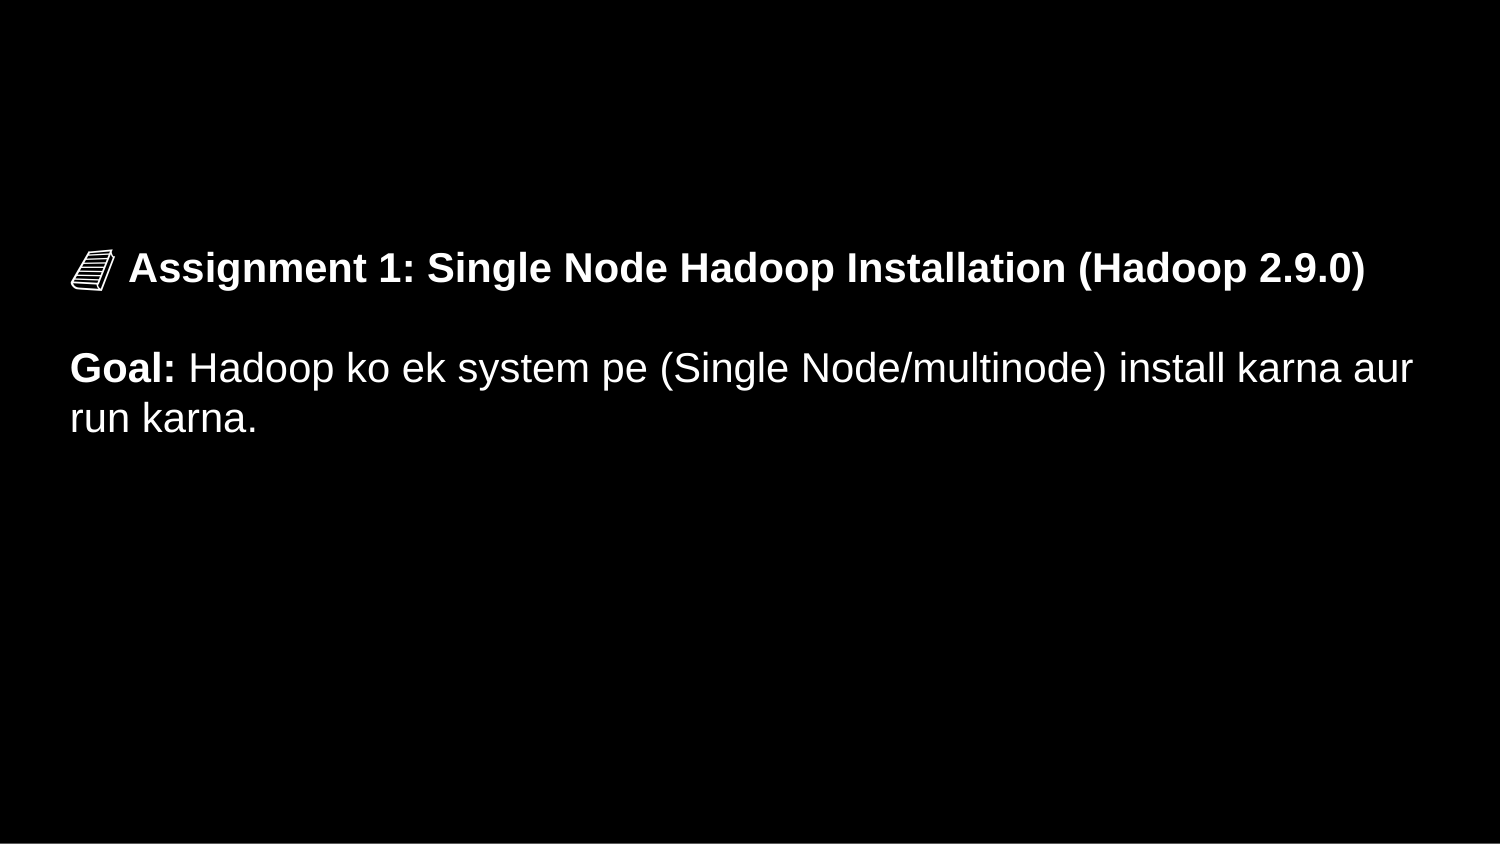

📘 Assignment 1: Single Node Hadoop Installation (Hadoop 2.9.0)

Goal: Hadoop ko ek system pe (Single Node/multinode) install karna aur run karna.